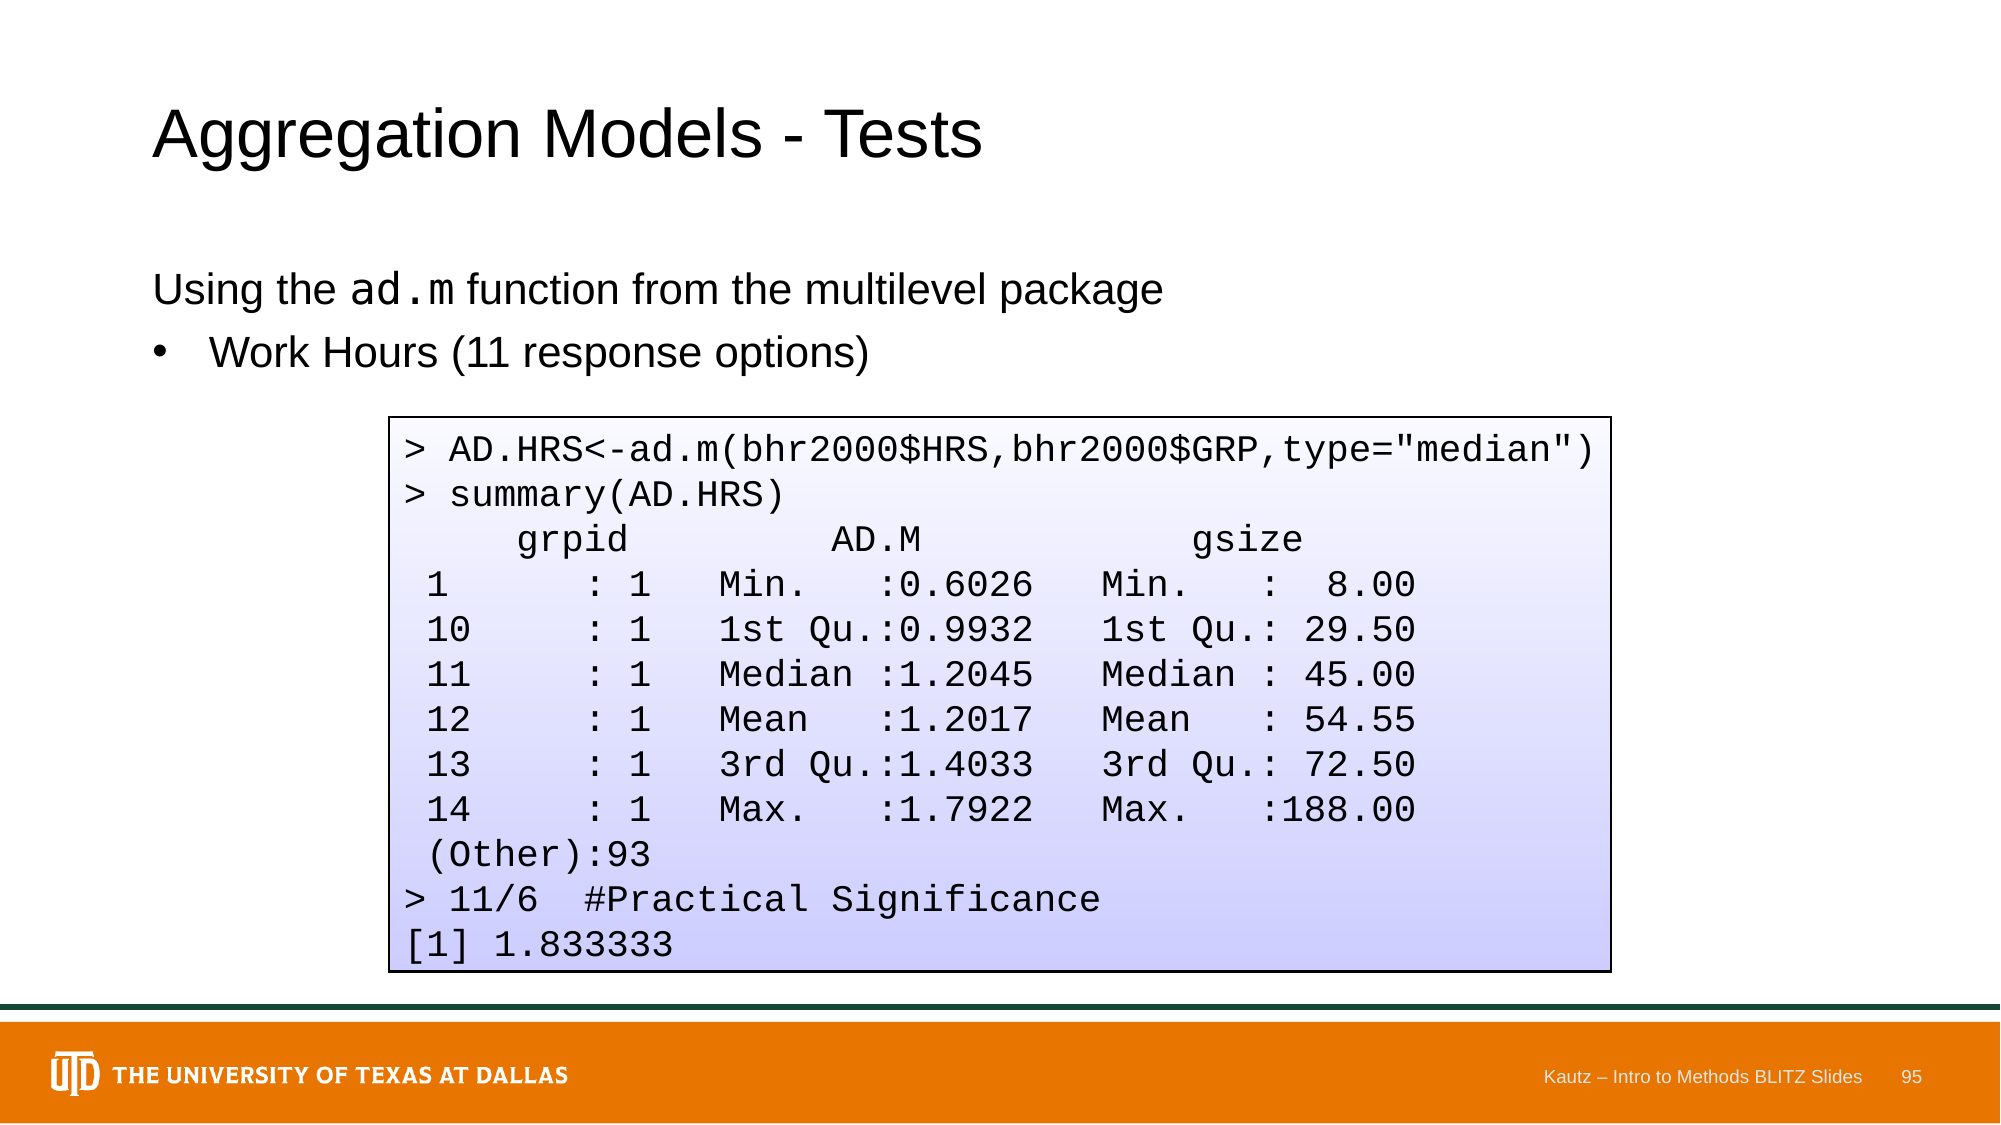

# Aggregation Models - Tests
Using the ad.m function from the multilevel package
Work Hours (11 response options)
> AD.HRS<-ad.m(bhr2000$HRS,bhr2000$GRP,type="median")
> summary(AD.HRS)
     grpid         AD.M            gsize
 1      : 1   Min.   :0.6026   Min.   :  8.00
 10     : 1   1st Qu.:0.9932   1st Qu.: 29.50
 11     : 1   Median :1.2045   Median : 45.00
 12     : 1   Mean   :1.2017   Mean   : 54.55
 13     : 1   3rd Qu.:1.4033   3rd Qu.: 72.50
 14     : 1   Max.   :1.7922   Max.   :188.00
 (Other):93
> 11/6  #Practical Significance
[1] 1.833333
Kautz – Intro to Methods BLITZ Slides
95